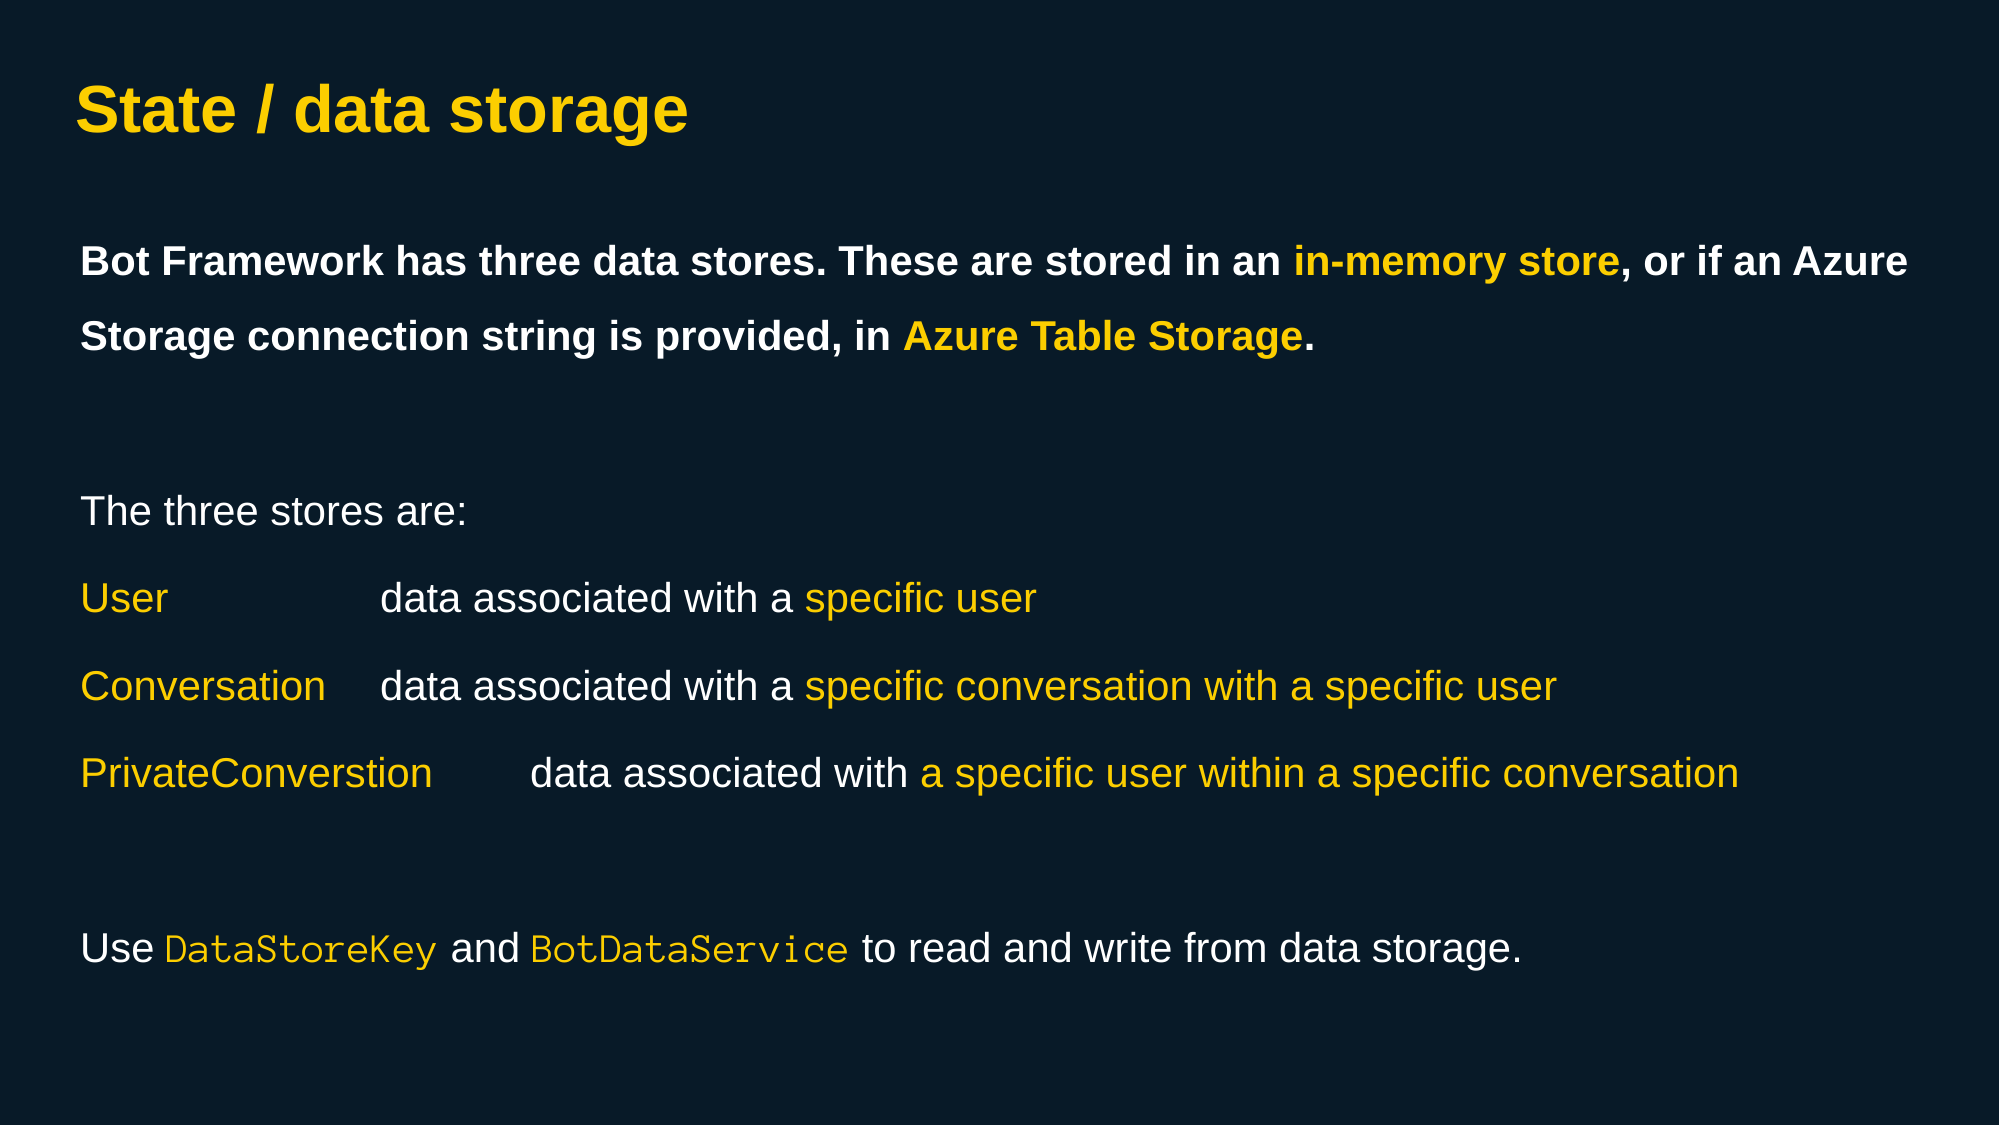

State / data storage
Bot Framework has three data stores. These are stored in an in-memory store, or if an Azure Storage connection string is provided, in Azure Table Storage.

The three stores are:
User		data associated with a specific user
Conversation	data associated with a specific conversation with a specific user
PrivateConverstion	data associated with a specific user within a specific conversation

Use DataStoreKey and BotDataService to read and write from data storage.